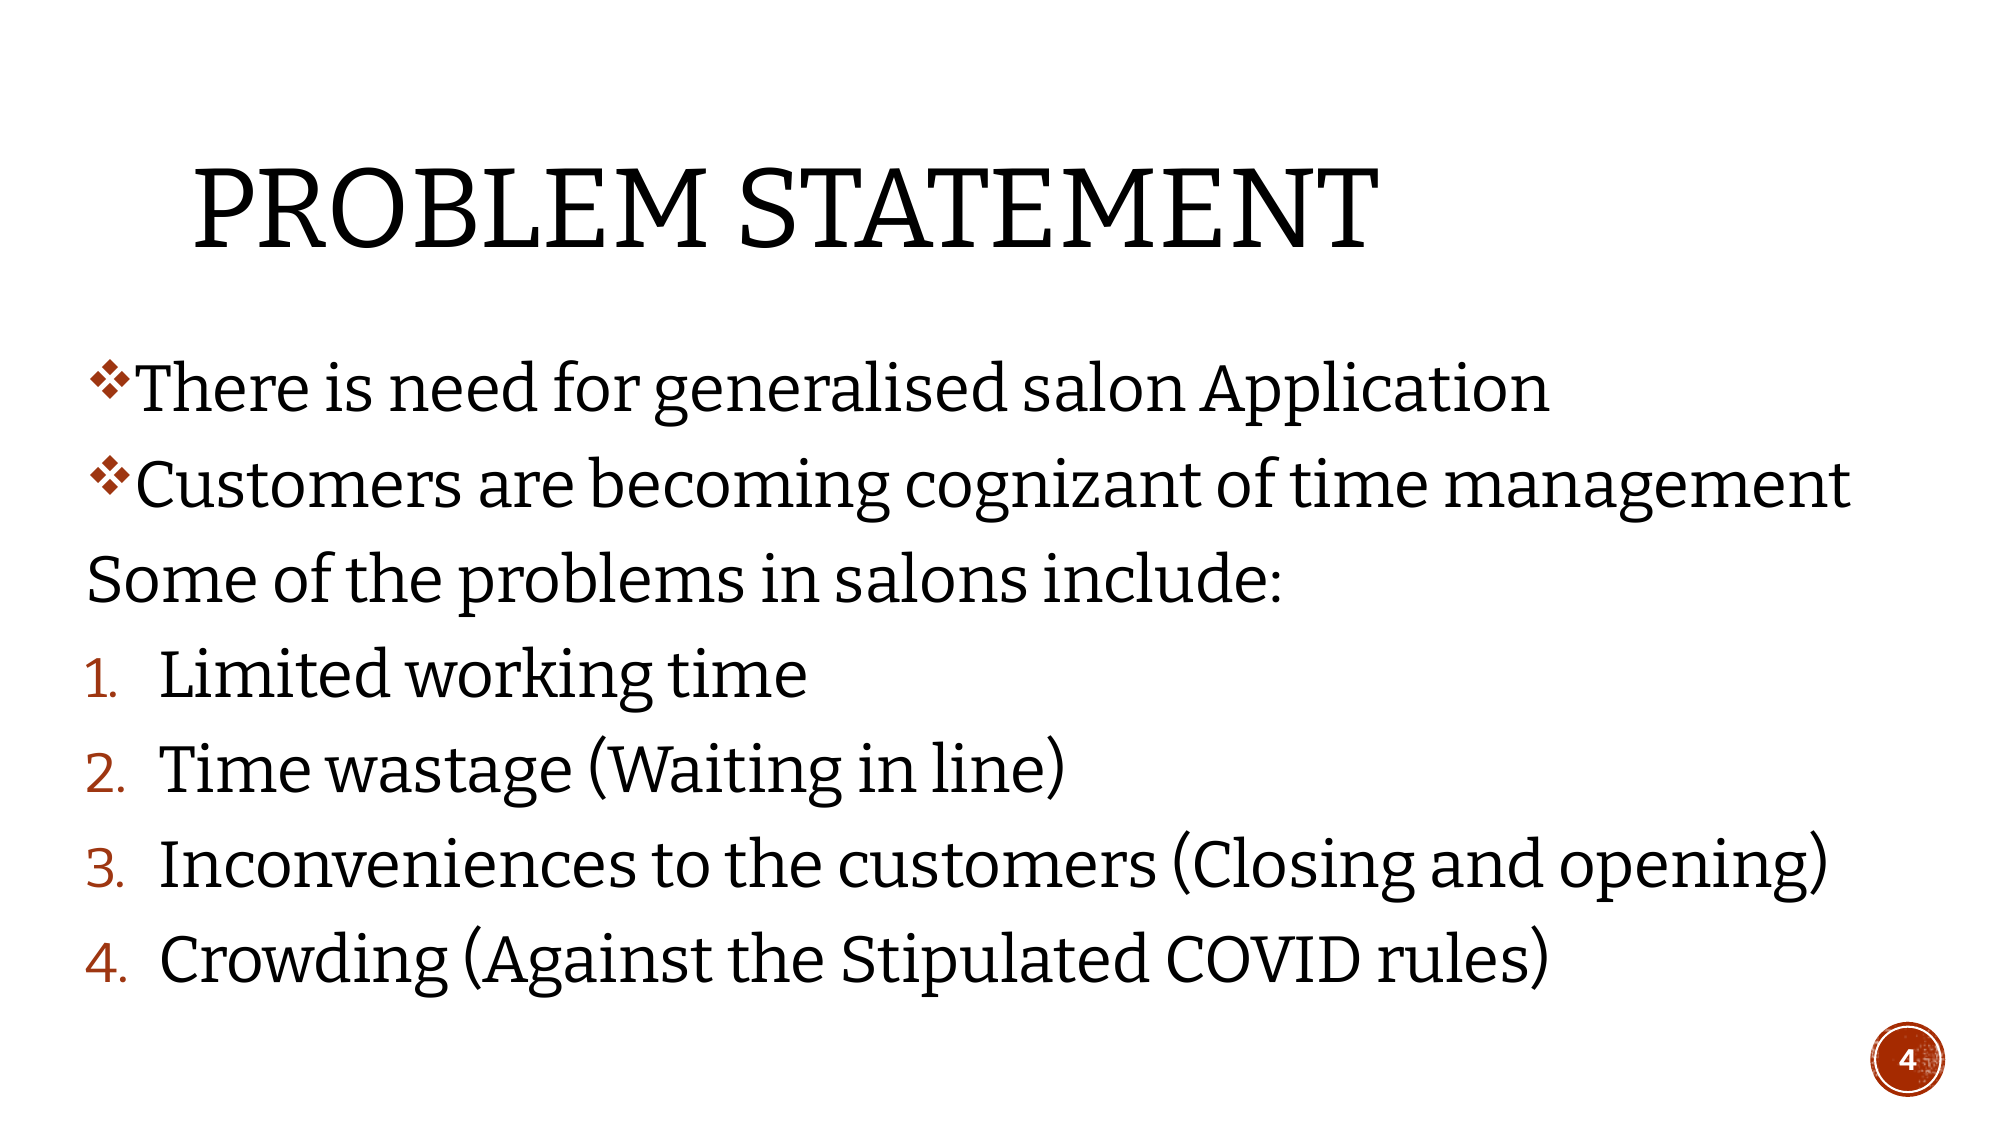

# PROBLEM STATEMENT
There is need for generalised salon Application
Customers are becoming cognizant of time management
Some of the problems in salons include:
Limited working time
Time wastage (Waiting in line)
Inconveniences to the customers (Closing and opening)
Crowding (Against the Stipulated COVID rules)

4